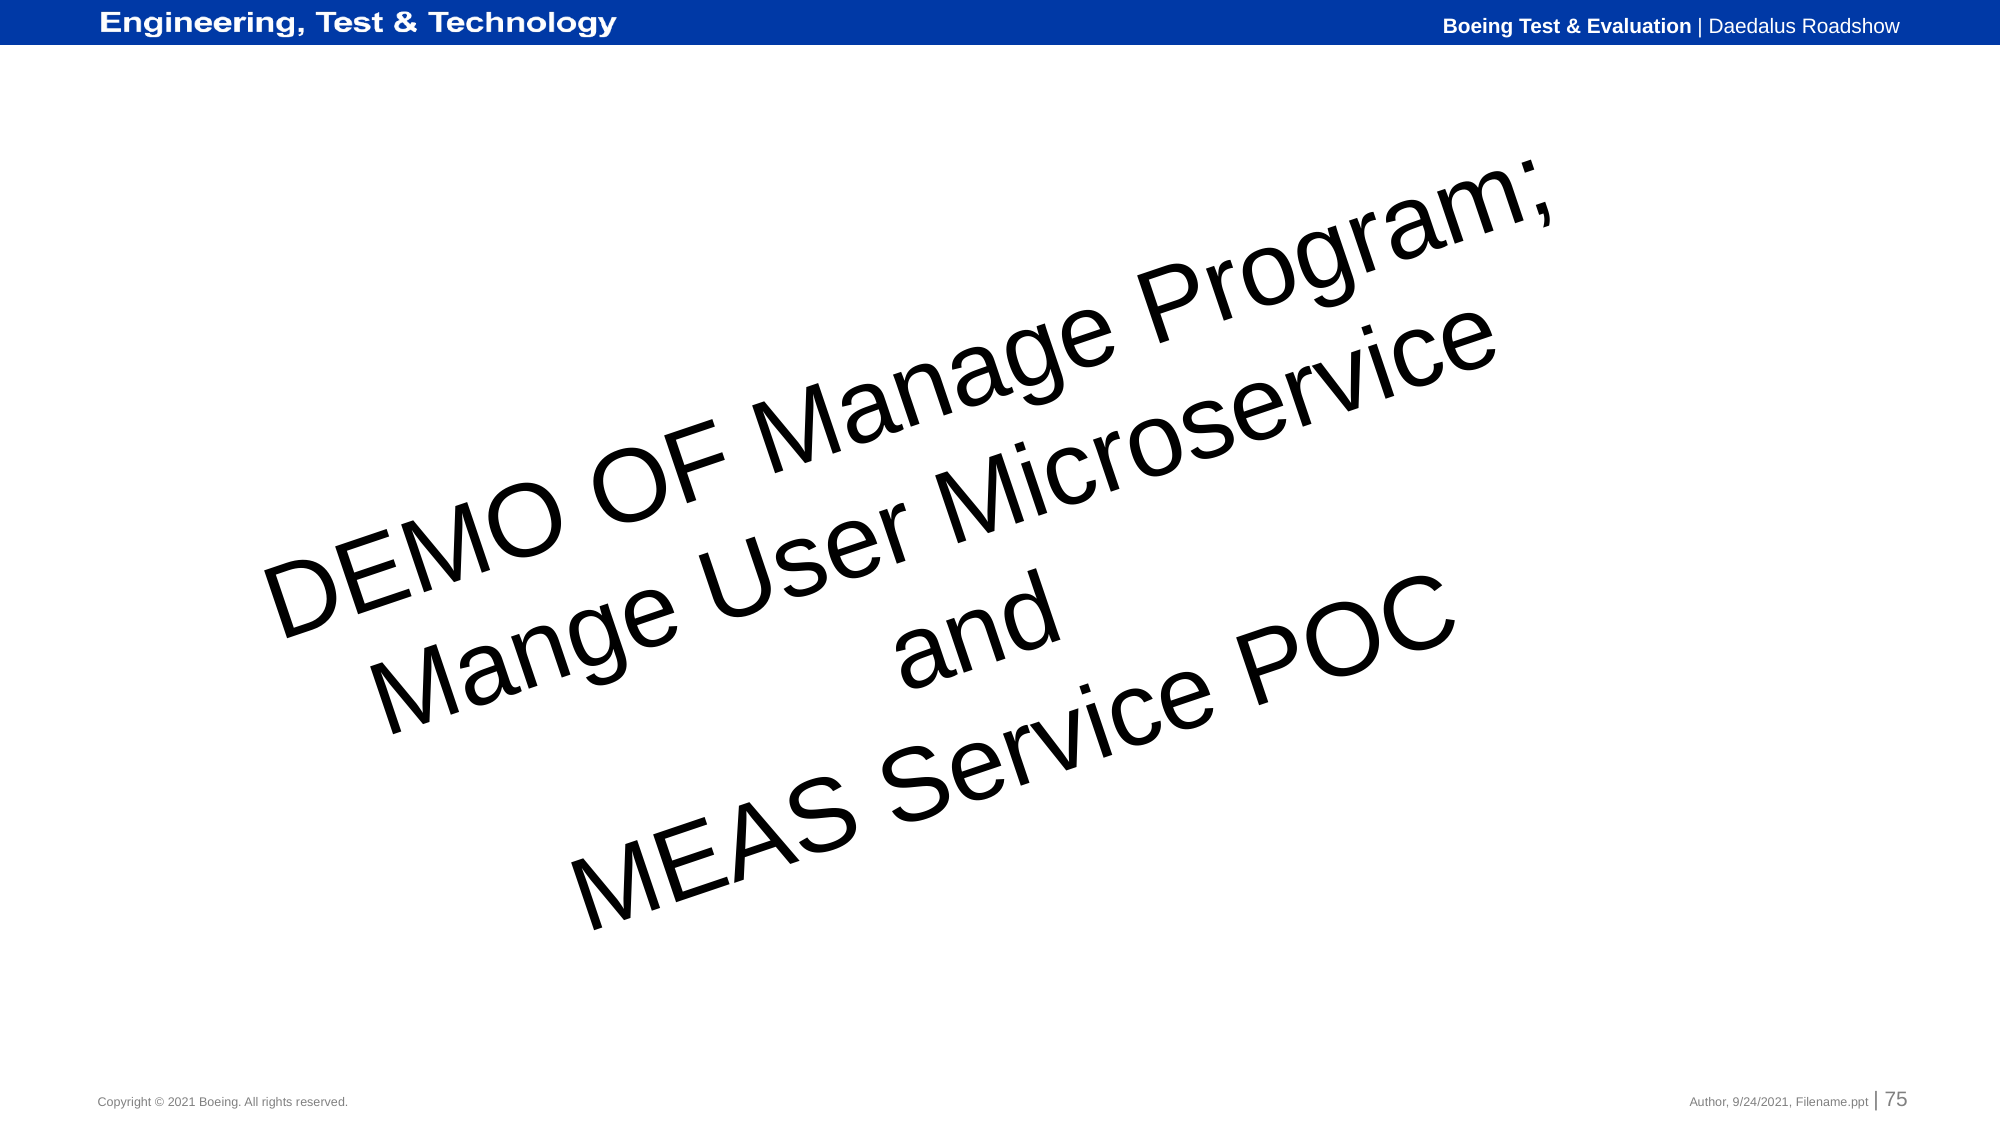

#
DEMO OF Manage Program; Mange User Microservice
and
MEAS Service POC
Author, 9/24/2021, Filename.ppt | 75